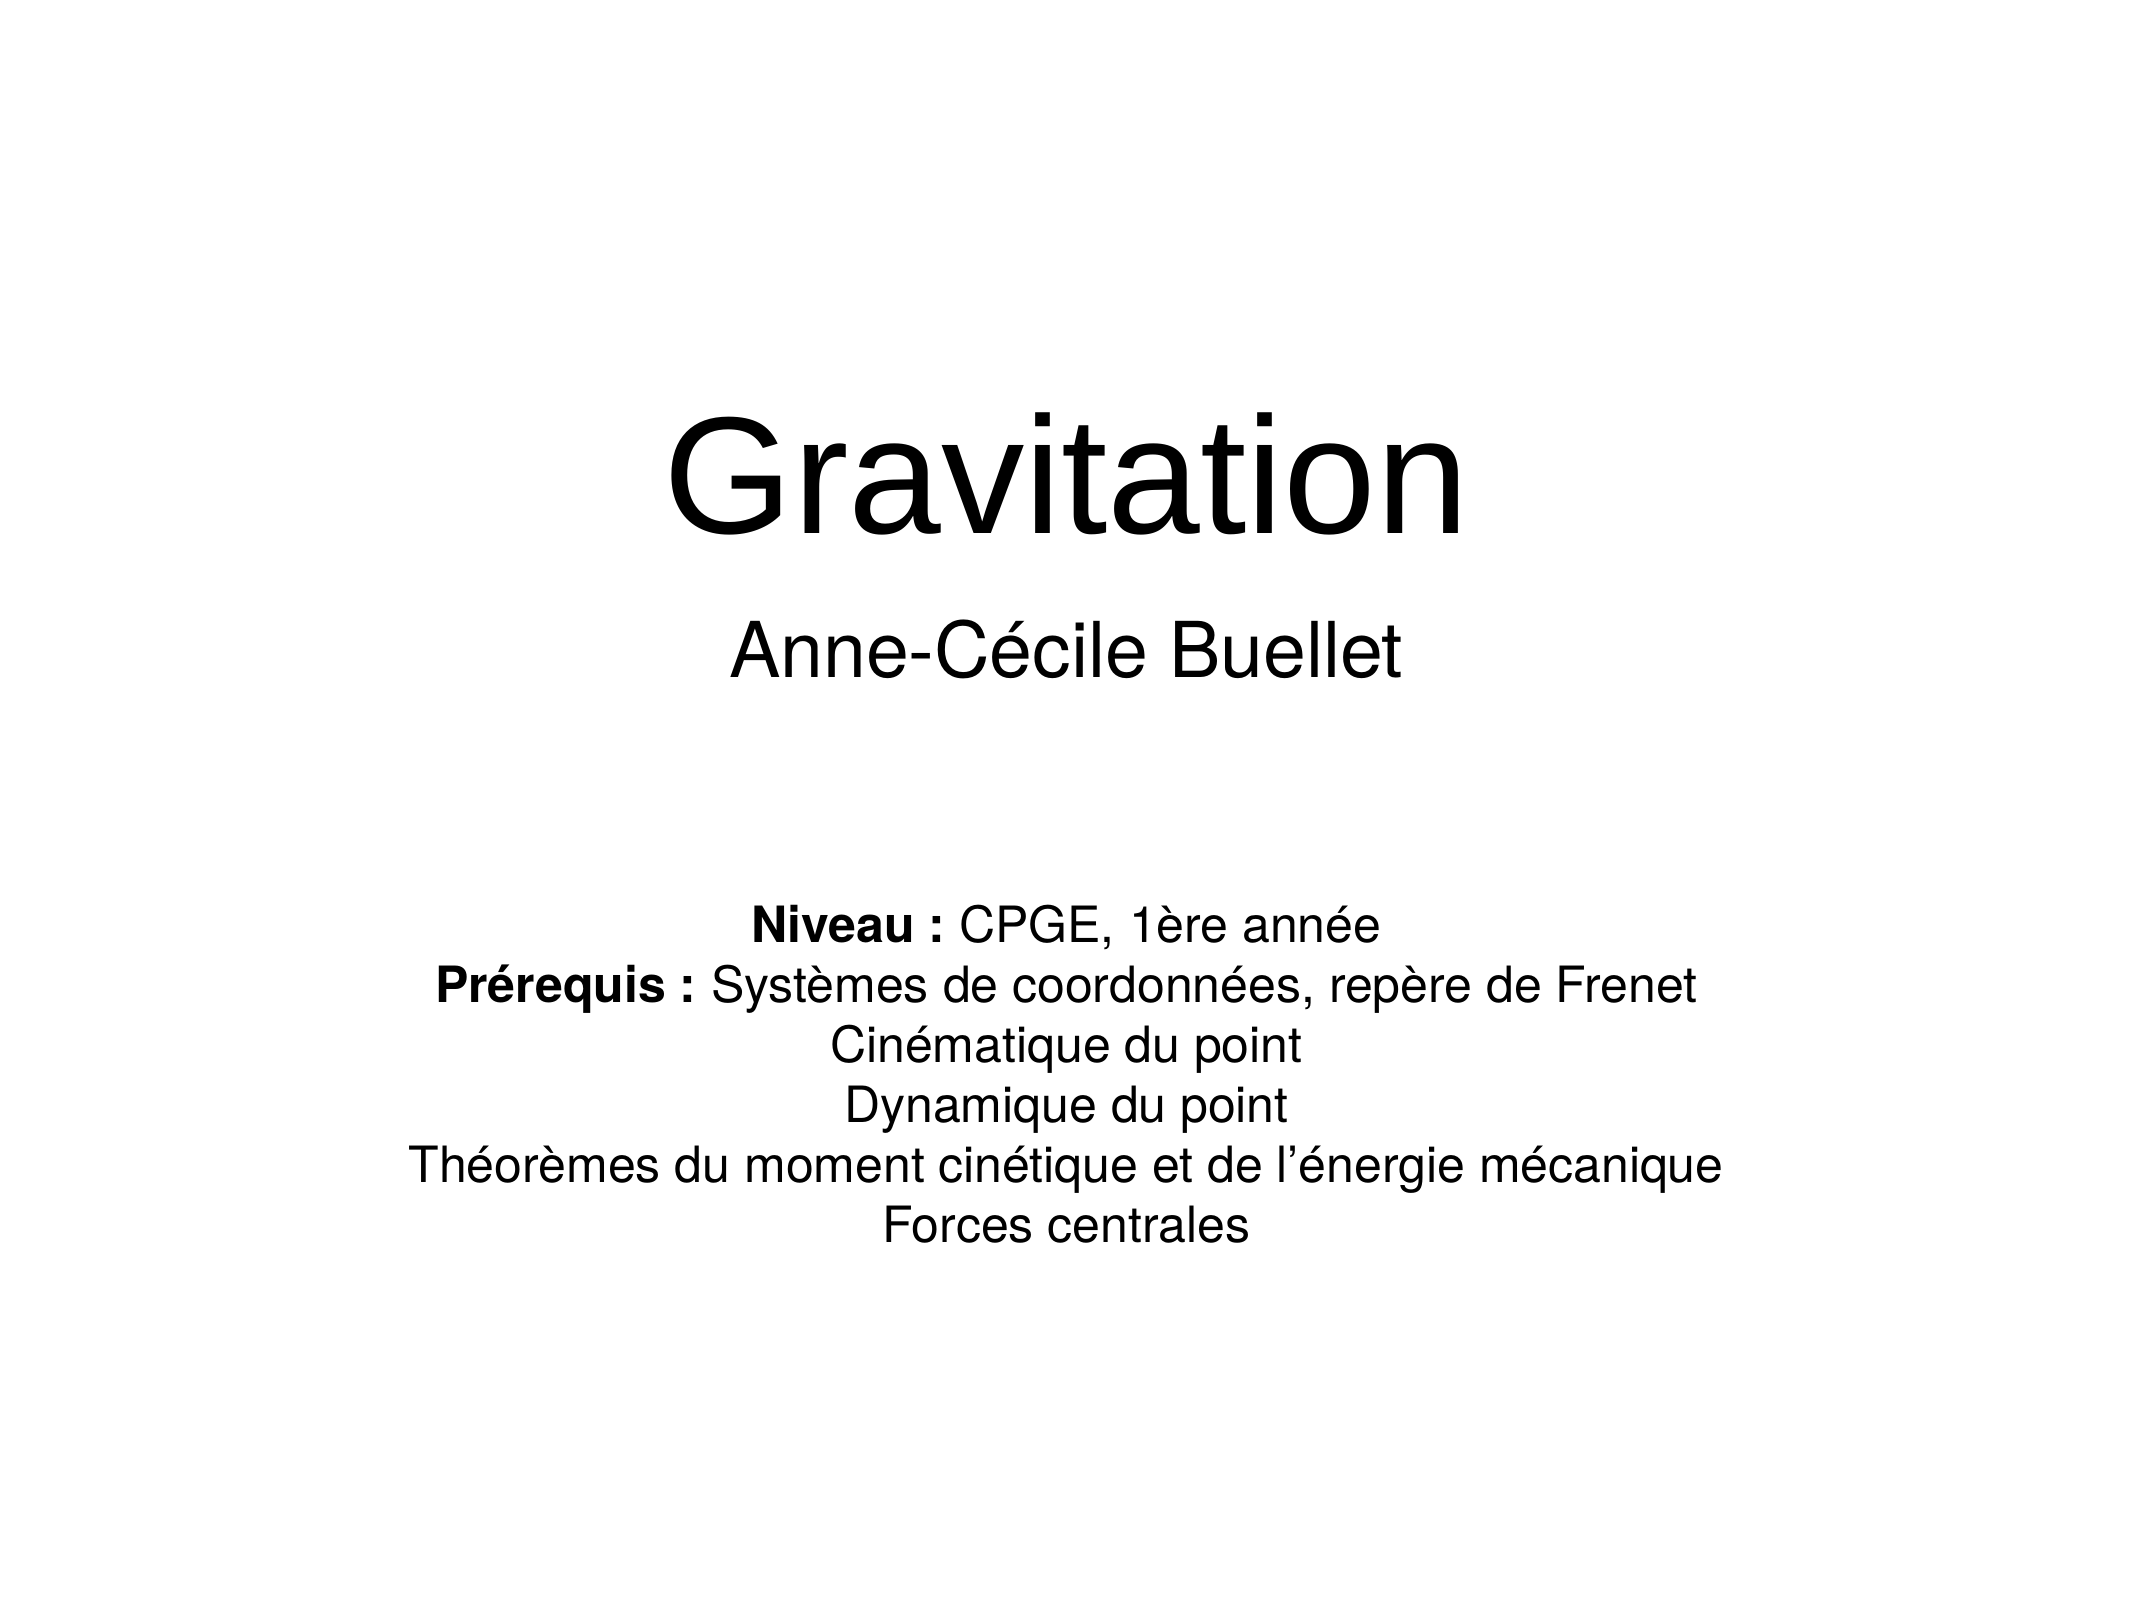

# Gravitation
Anne-Cécile Buellet
Niveau : CPGE, 1ère année
Prérequis : Systèmes de coordonnées, repère de Frenet
Cinématique du point
Dynamique du point
Théorèmes du moment cinétique et de l’énergie mécanique
Forces centrales
1